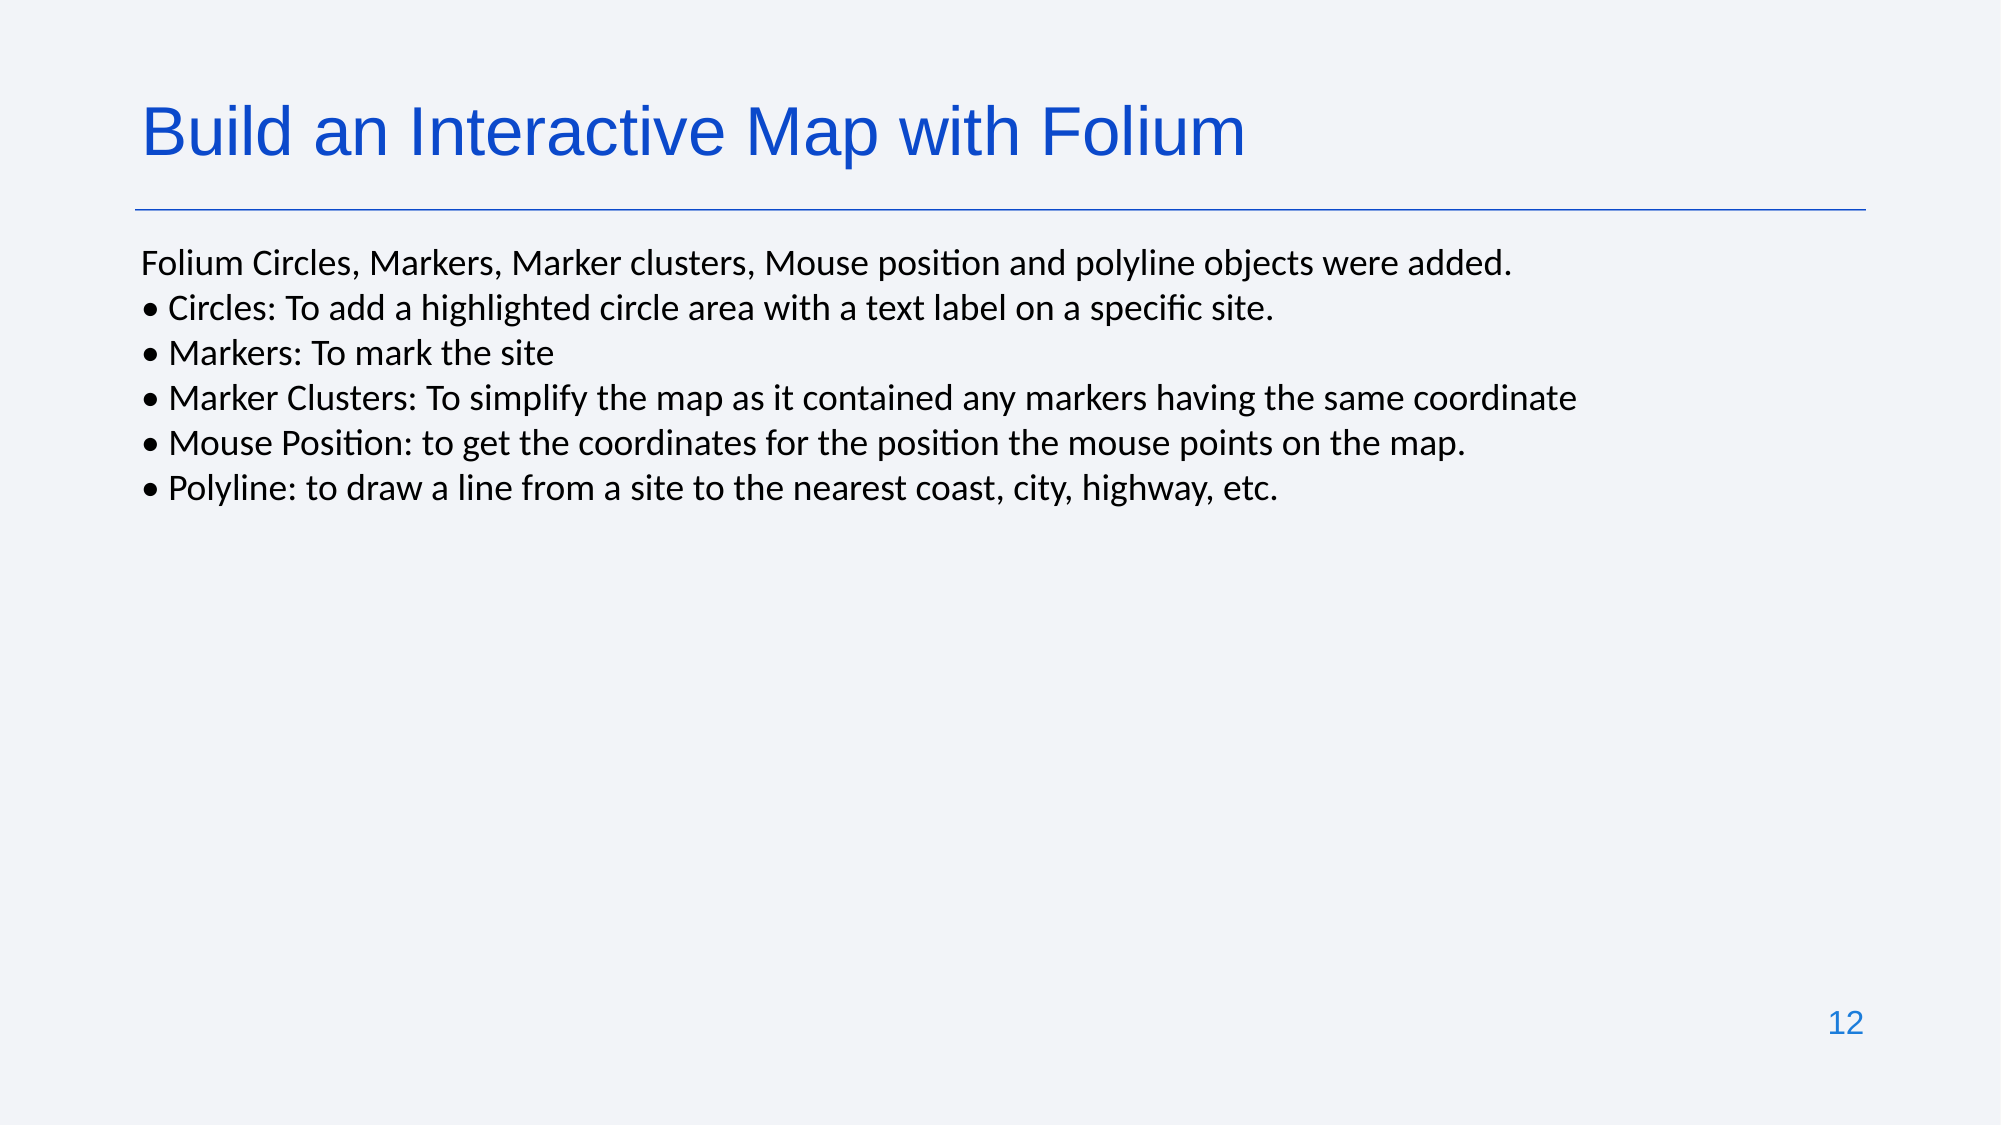

Build an Interactive Map with Folium
Folium Circles, Markers, Marker clusters, Mouse position and polyline objects were added.
• Circles: To add a highlighted circle area with a text label on a specific site.
• Markers: To mark the site
• Marker Clusters: To simplify the map as it contained any markers having the same coordinate
• Mouse Position: to get the coordinates for the position the mouse points on the map.
• Polyline: to draw a line from a site to the nearest coast, city, highway, etc.

12